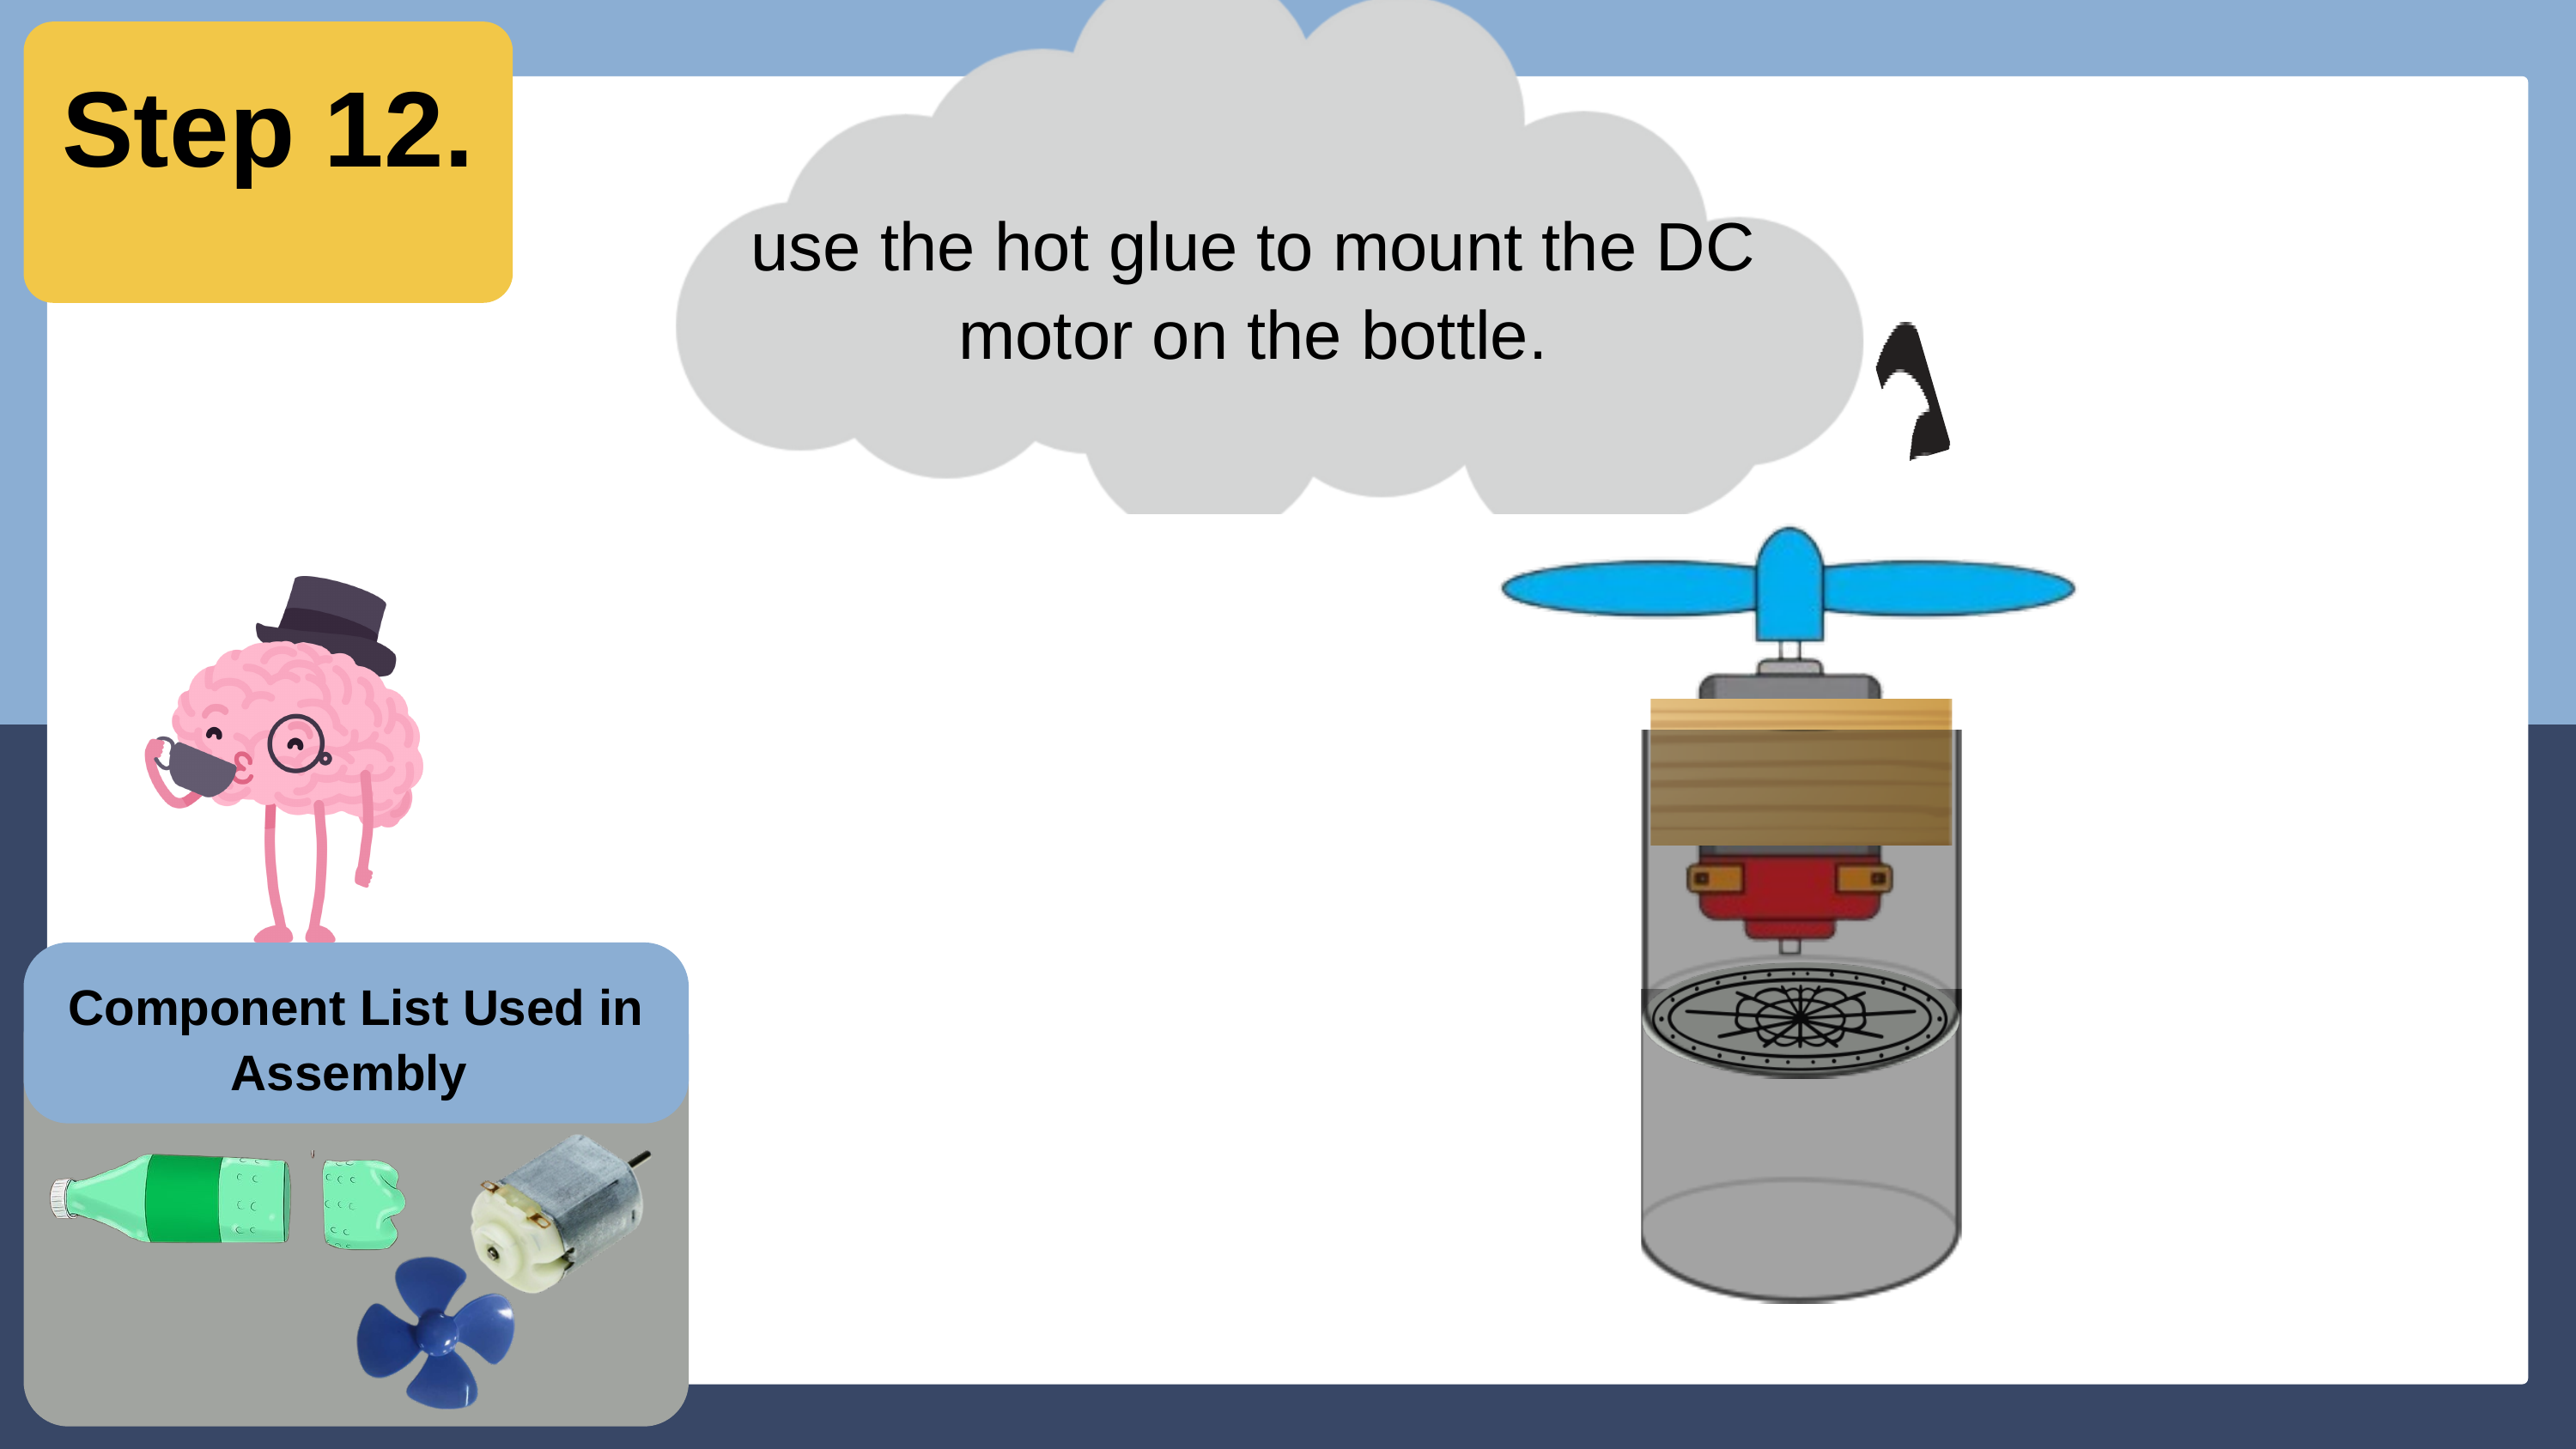

Step 12.

use the hot glue to mount the DC motor on the bottle.

Component List Used in Assembly